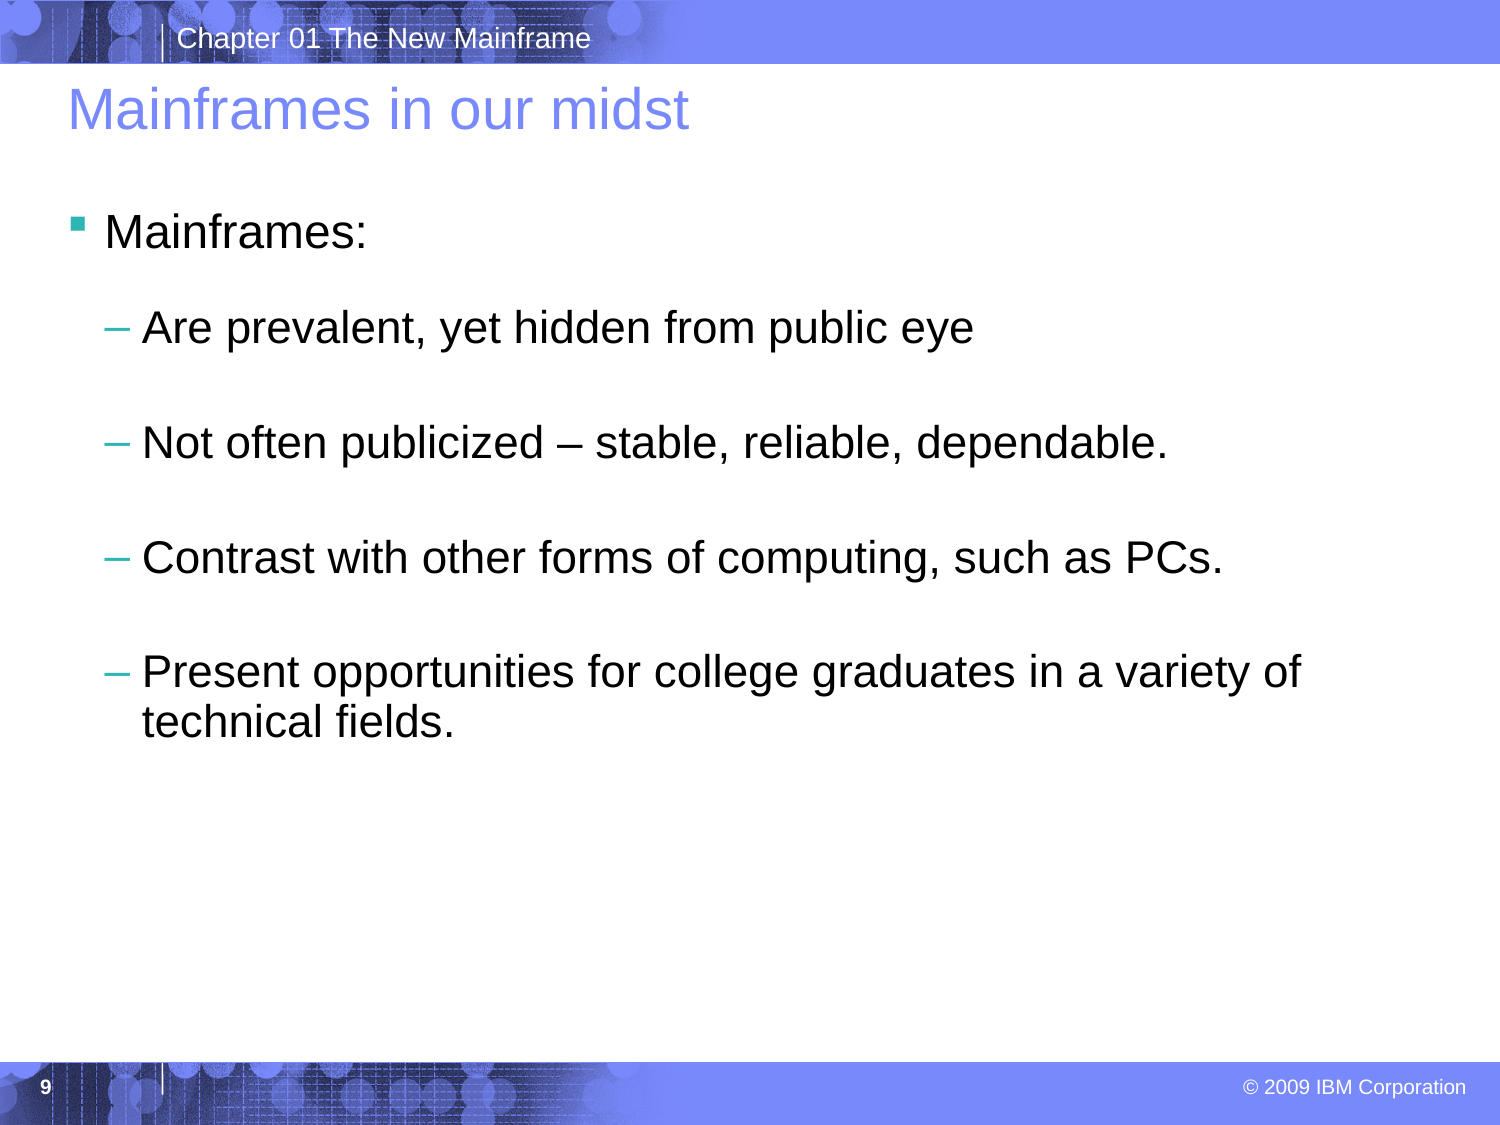

# Mainframes in our midst
Mainframes:

Are prevalent, yet hidden from public eye

Not often publicized – stable, reliable, dependable.

Contrast with other forms of computing, such as PCs.

Present opportunities for college graduates in a variety of technical fields.

9